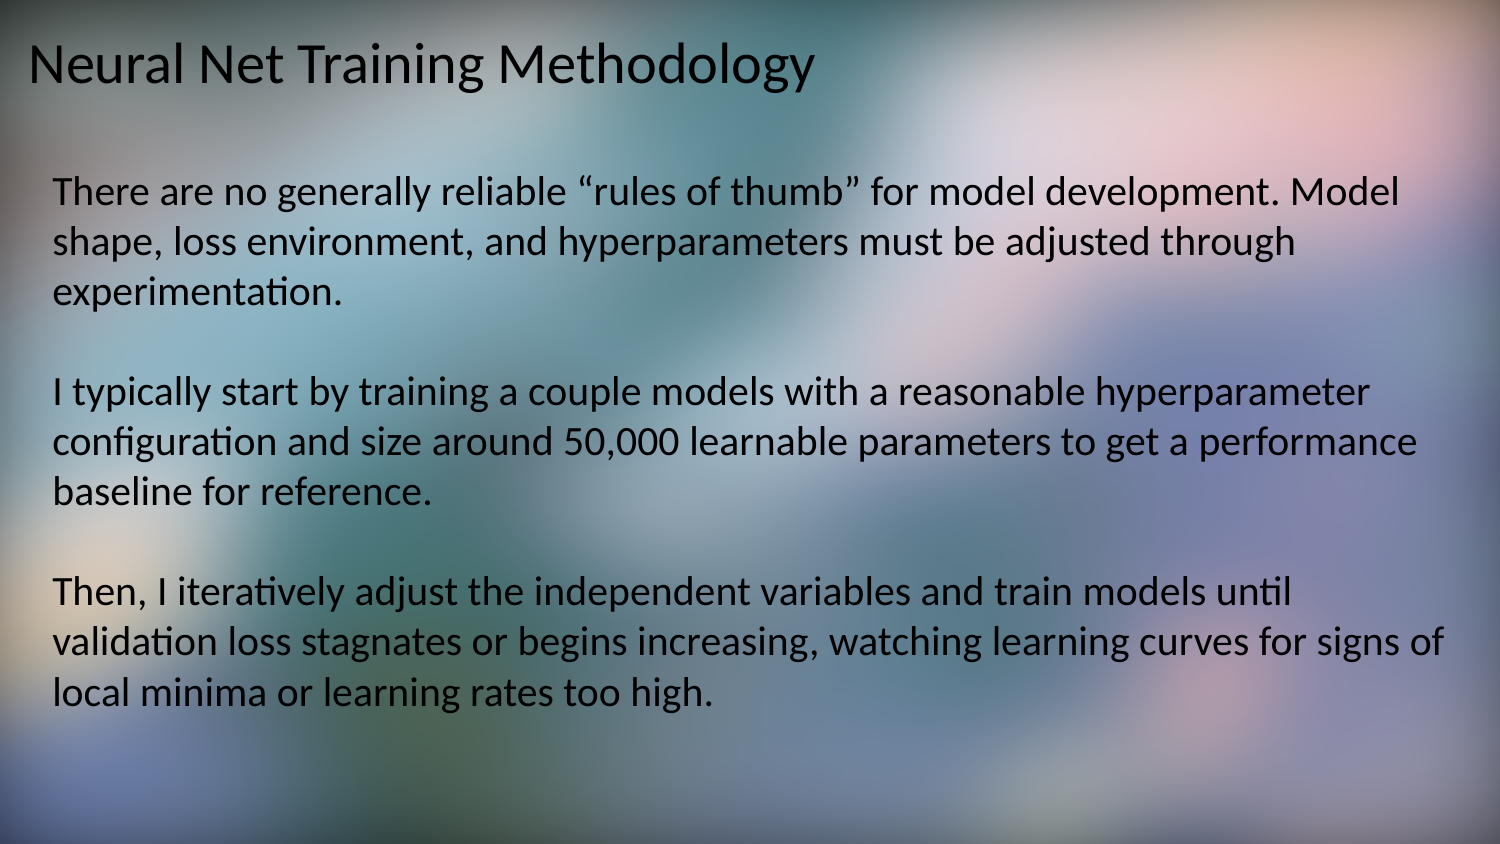

# Neural Net Training Methodology

There are no generally reliable “rules of thumb” for model development. Model shape, loss environment, and hyperparameters must be adjusted through experimentation.

I typically start by training a couple models with a reasonable hyperparameter configuration and size around 50,000 learnable parameters to get a performance baseline for reference.

Then, I iteratively adjust the independent variables and train models until validation loss stagnates or begins increasing, watching learning curves for signs of local minima or learning rates too high.